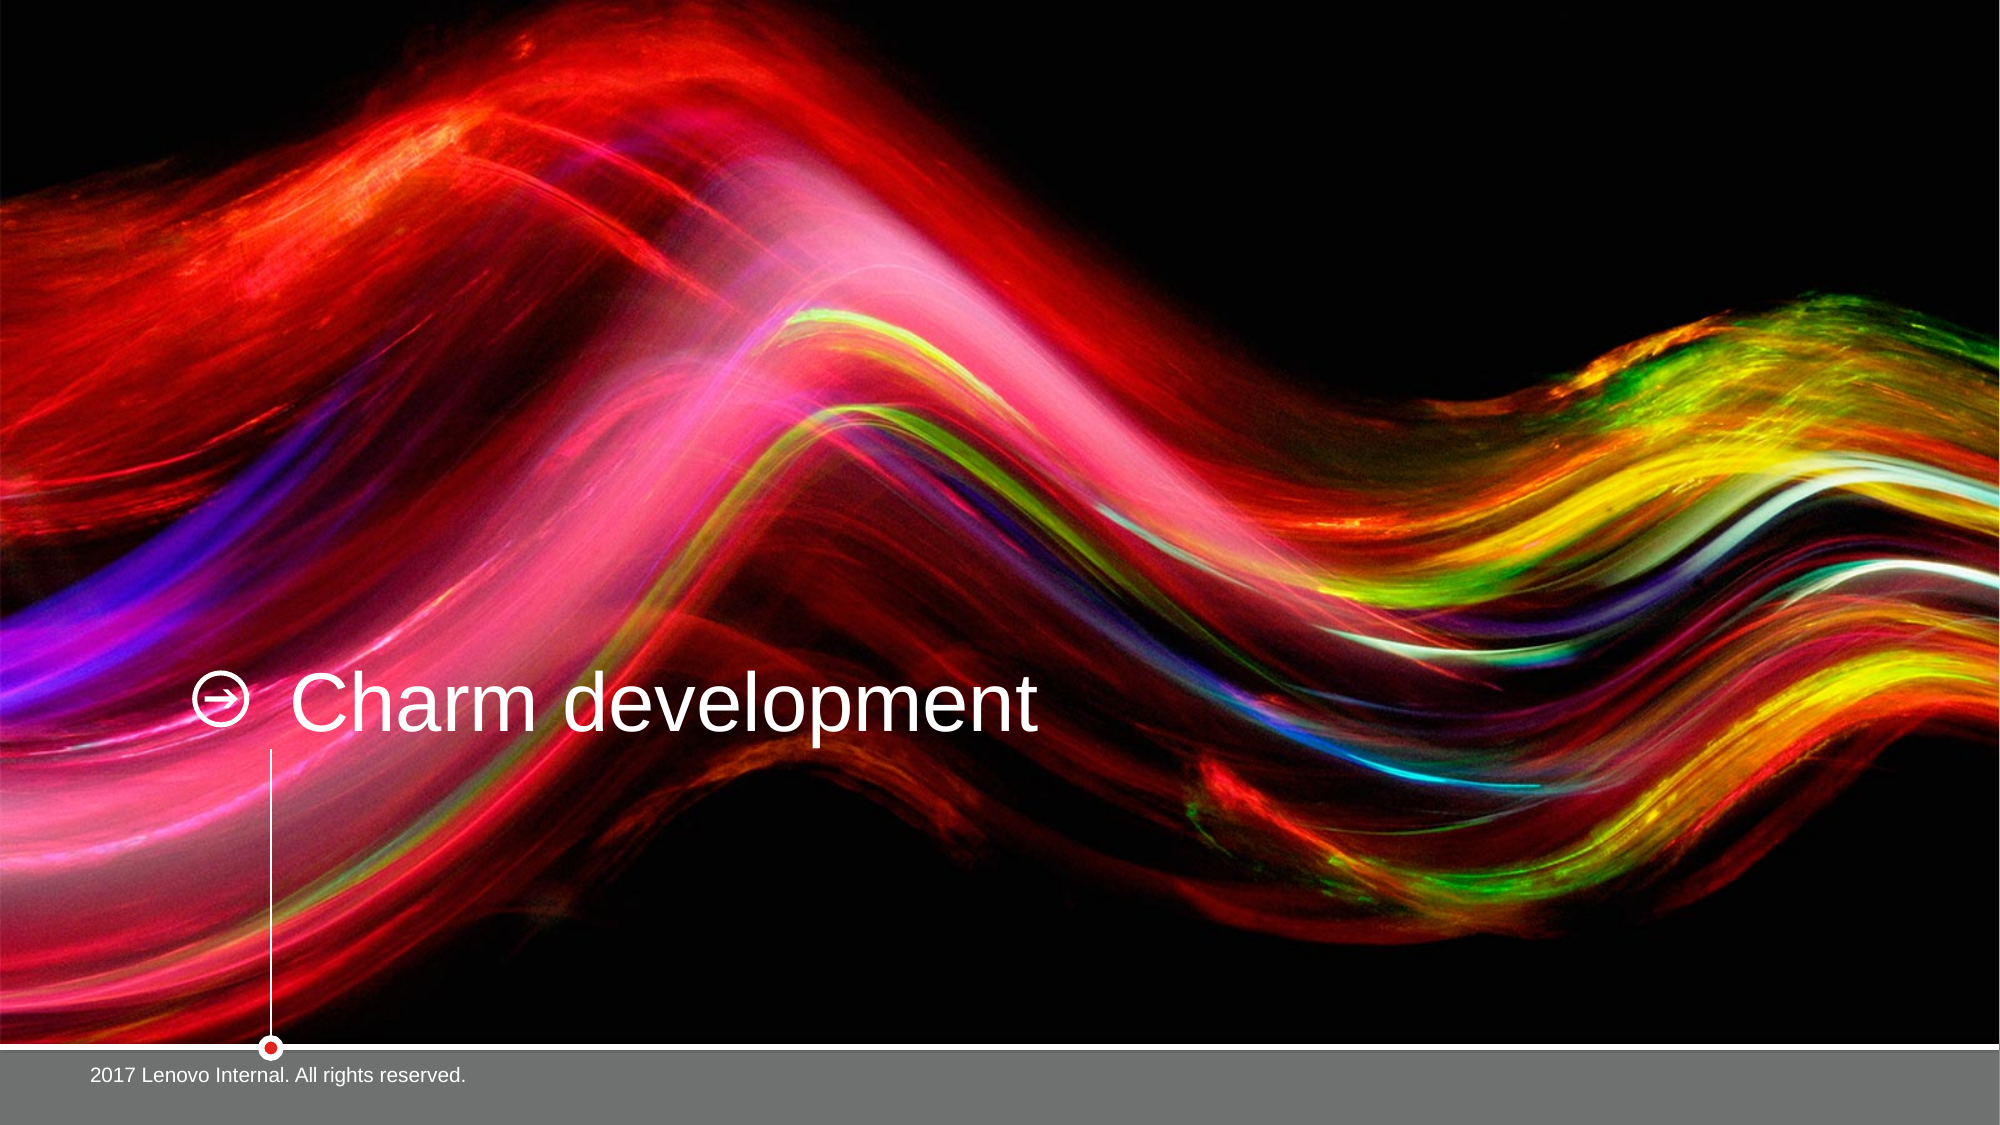

# Charm development
2017 Lenovo Internal. All rights reserved.